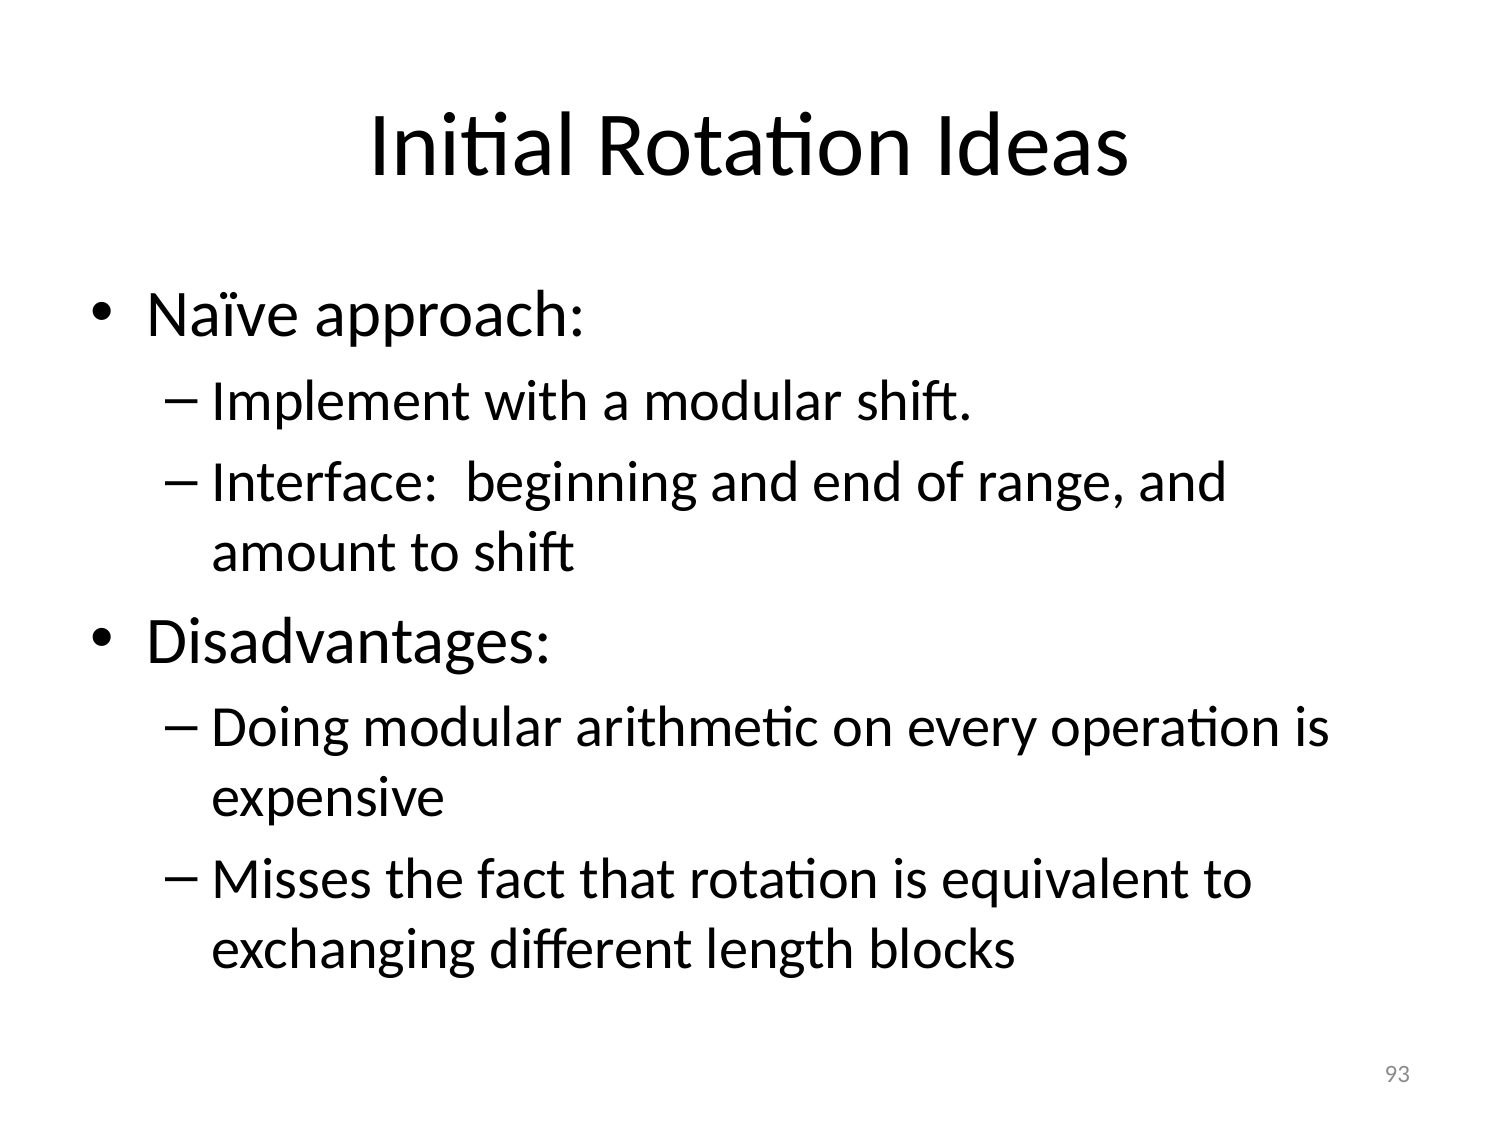

# Initial Rotation Ideas
Naïve approach:
Implement with a modular shift.
Interface:  beginning and end of range, and amount to shift
Disadvantages:
Doing modular arithmetic on every operation is expensive
Misses the fact that rotation is equivalent to exchanging different length blocks
93